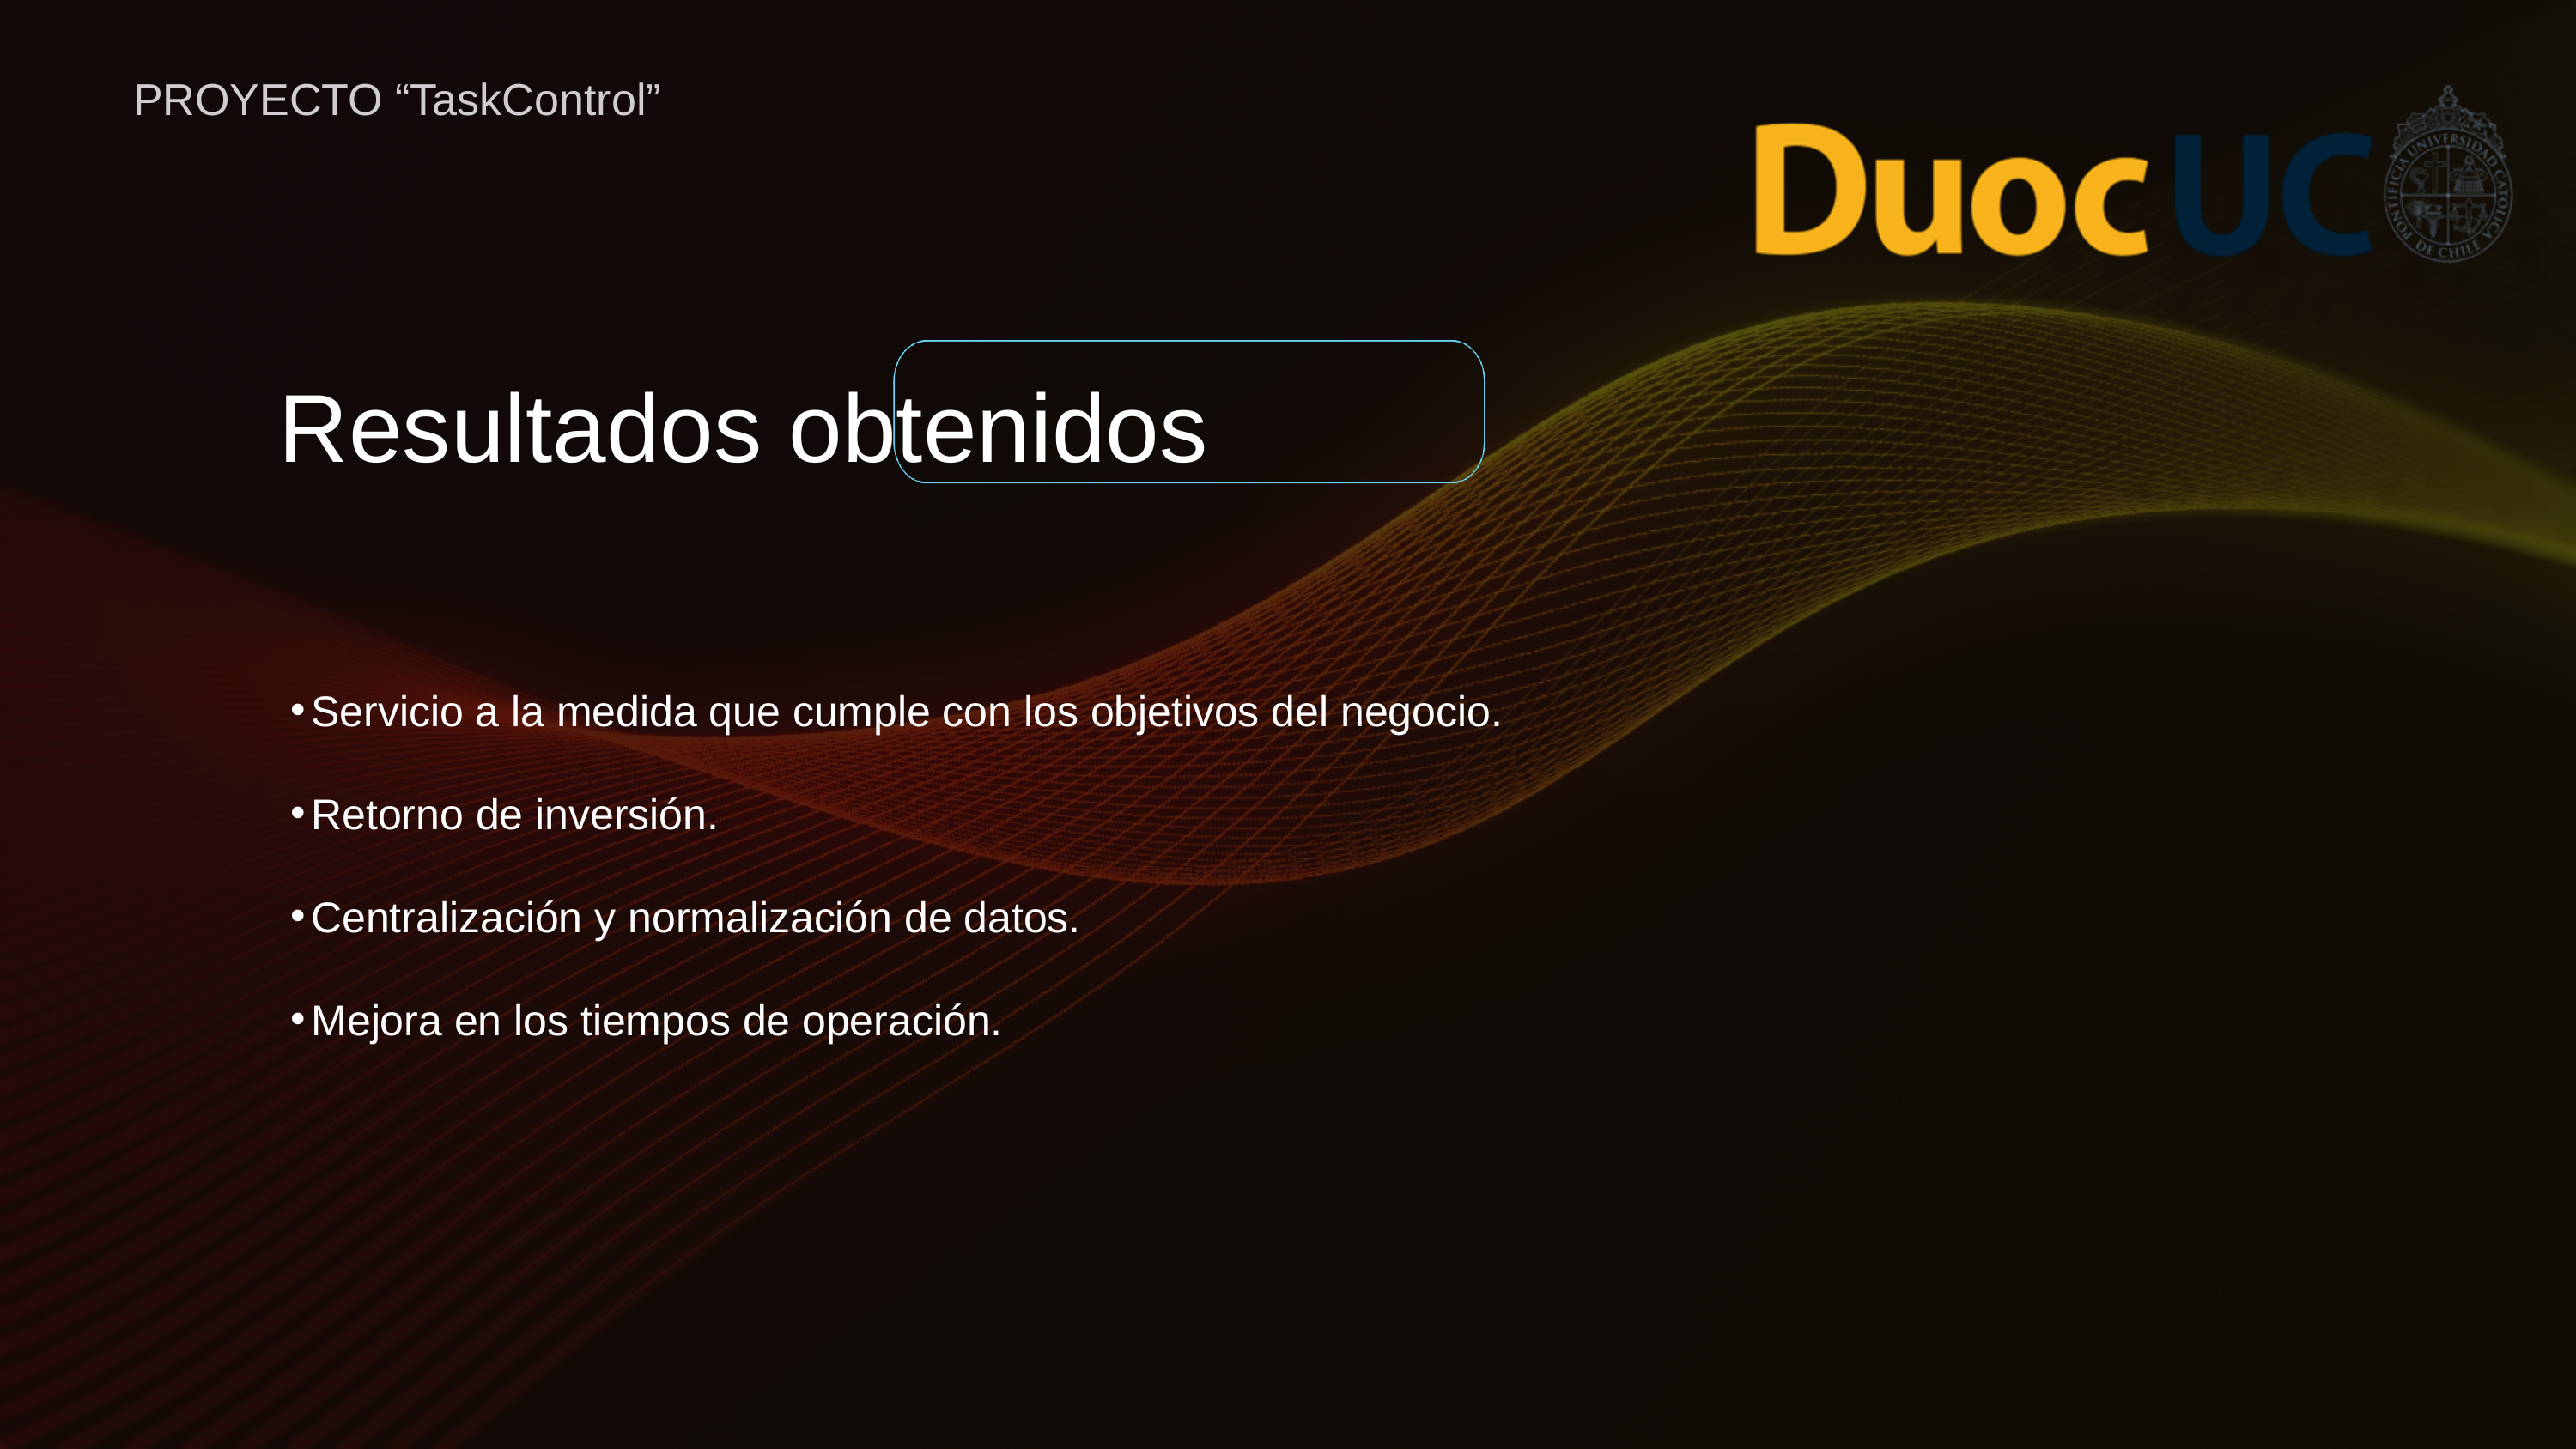

PROYECTO “TaskControl”

Resultados obtenidos

Servicio a la medida que cumple con los objetivos del negocio.

Retorno de inversión.

Centralización y normalización de datos.

Mejora en los tiempos de operación.